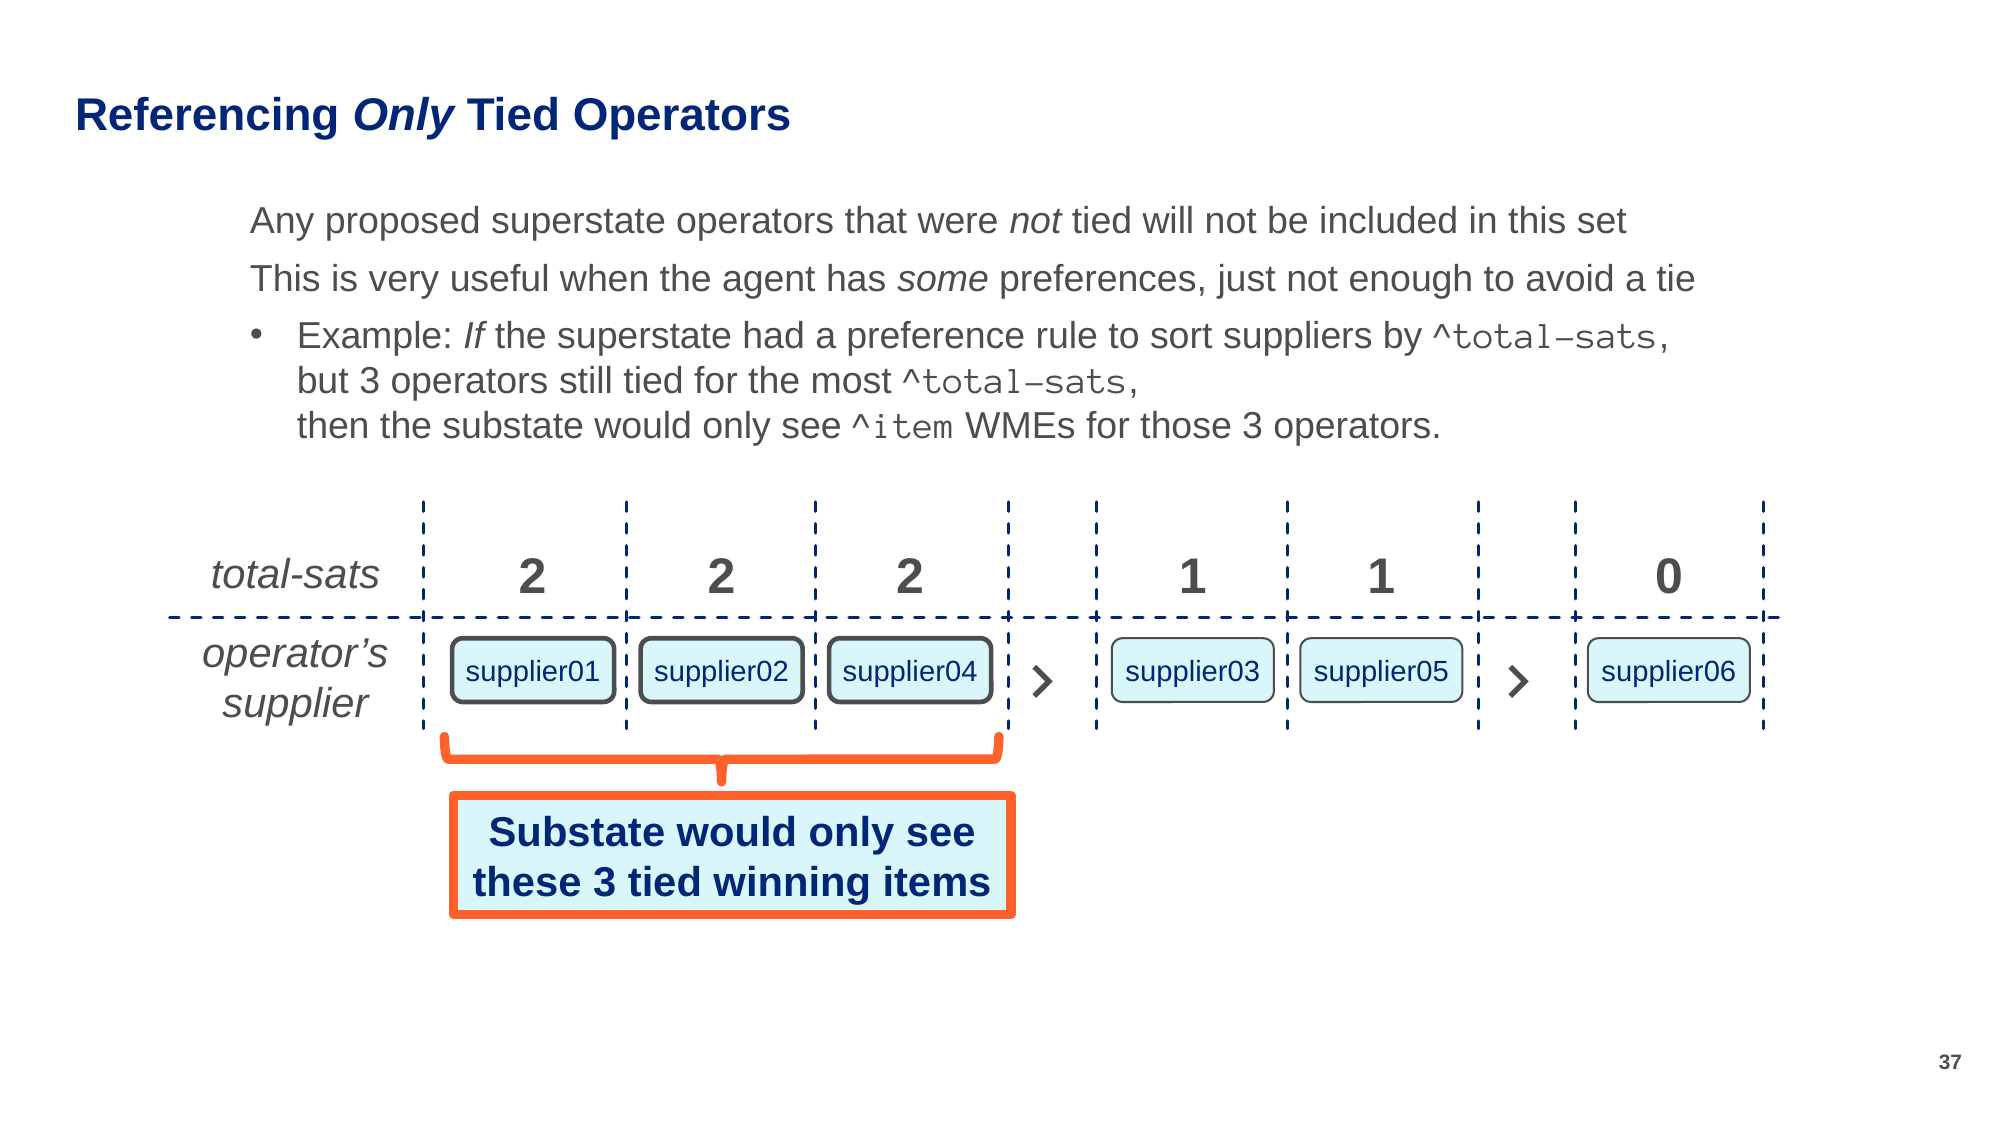

# Referencing Only Tied Operators
Any proposed superstate operators that were not tied will not be included in this set
This is very useful when the agent has some preferences, just not enough to avoid a tie
Example: If the superstate had a preference rule to sort suppliers by ^total-sats,
but 3 operators still tied for the most ^total-sats,
then the substate would only see ^item WMEs for those 3 operators.

2
2
2
1
1
0
total-sats
operator’s
supplier
>
>
supplier01
supplier02
supplier04
supplier03
supplier05
supplier06
Substate would only see these 3 tied winning items